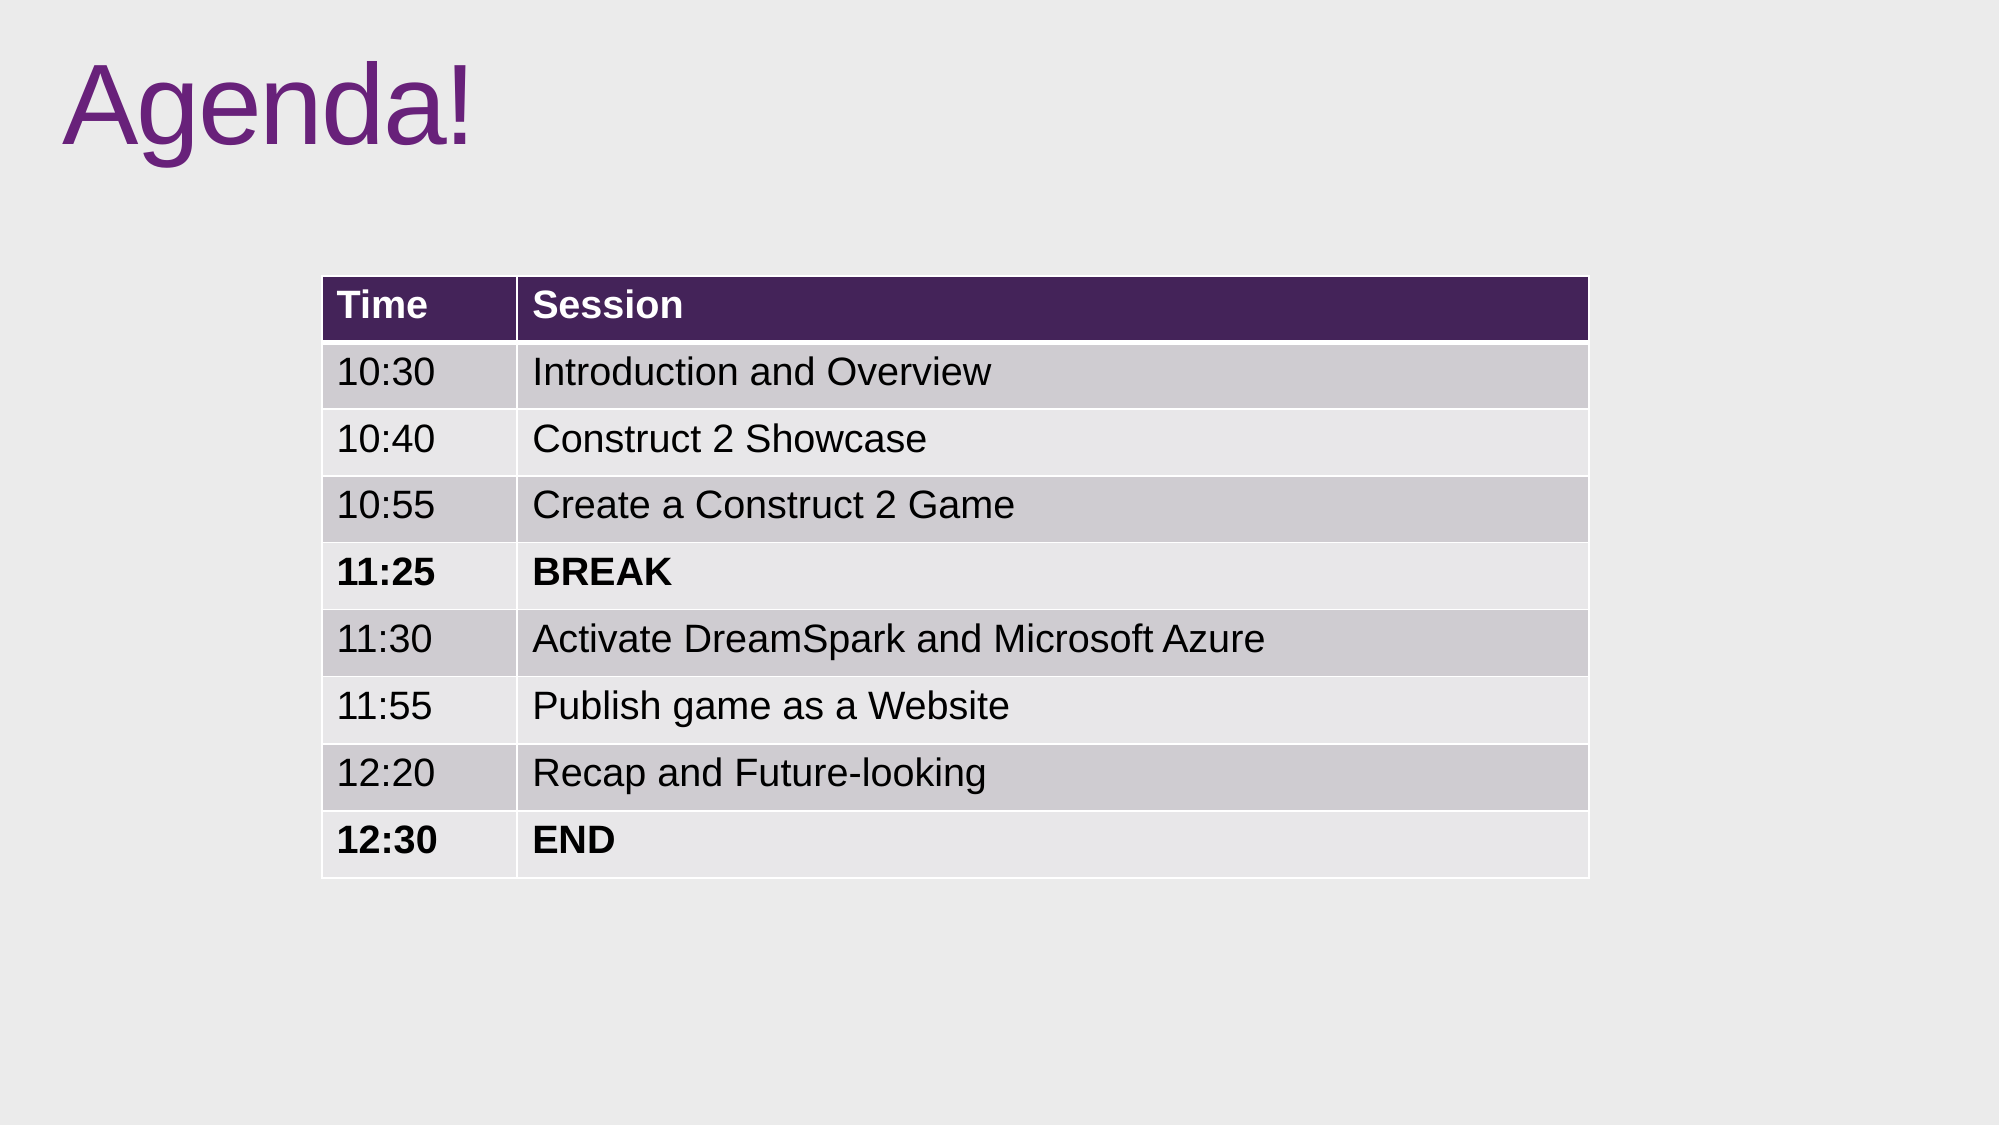

# Agenda!
| Time | Session |
| --- | --- |
| 10:30 | Introduction and Overview |
| 10:40 | Construct 2 Showcase |
| 10:55 | Create a Construct 2 Game |
| 11:25 | BREAK |
| 11:30 | Activate DreamSpark and Microsoft Azure |
| 11:55 | Publish game as a Website |
| 12:20 | Recap and Future-looking |
| 12:30 | END |